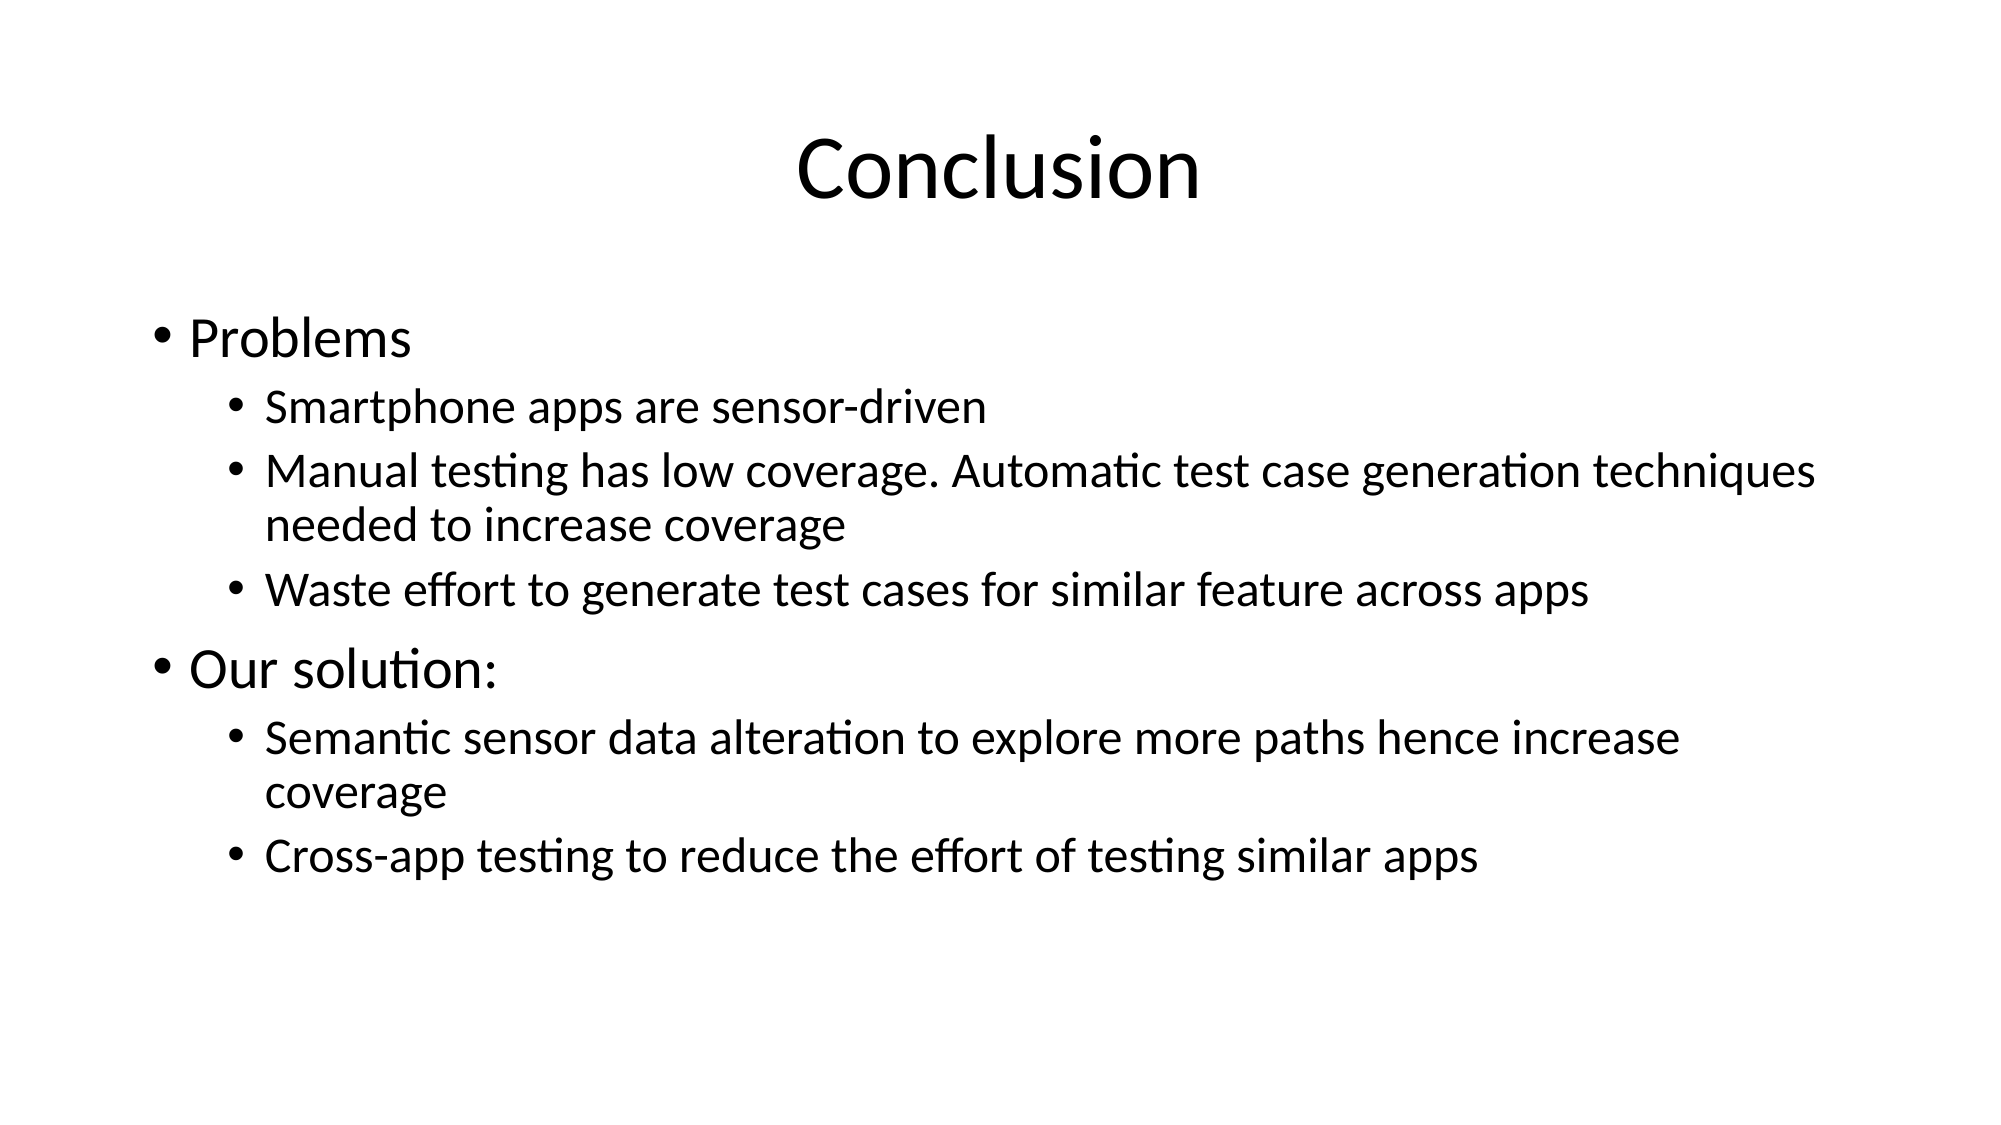

# Conclusion
Problems
Smartphone apps are sensor-driven
Manual testing has low coverage. Automatic test case generation techniques needed to increase coverage
Waste effort to generate test cases for similar feature across apps
Our solution:
Semantic sensor data alteration to explore more paths hence increase coverage
Cross-app testing to reduce the effort of testing similar apps